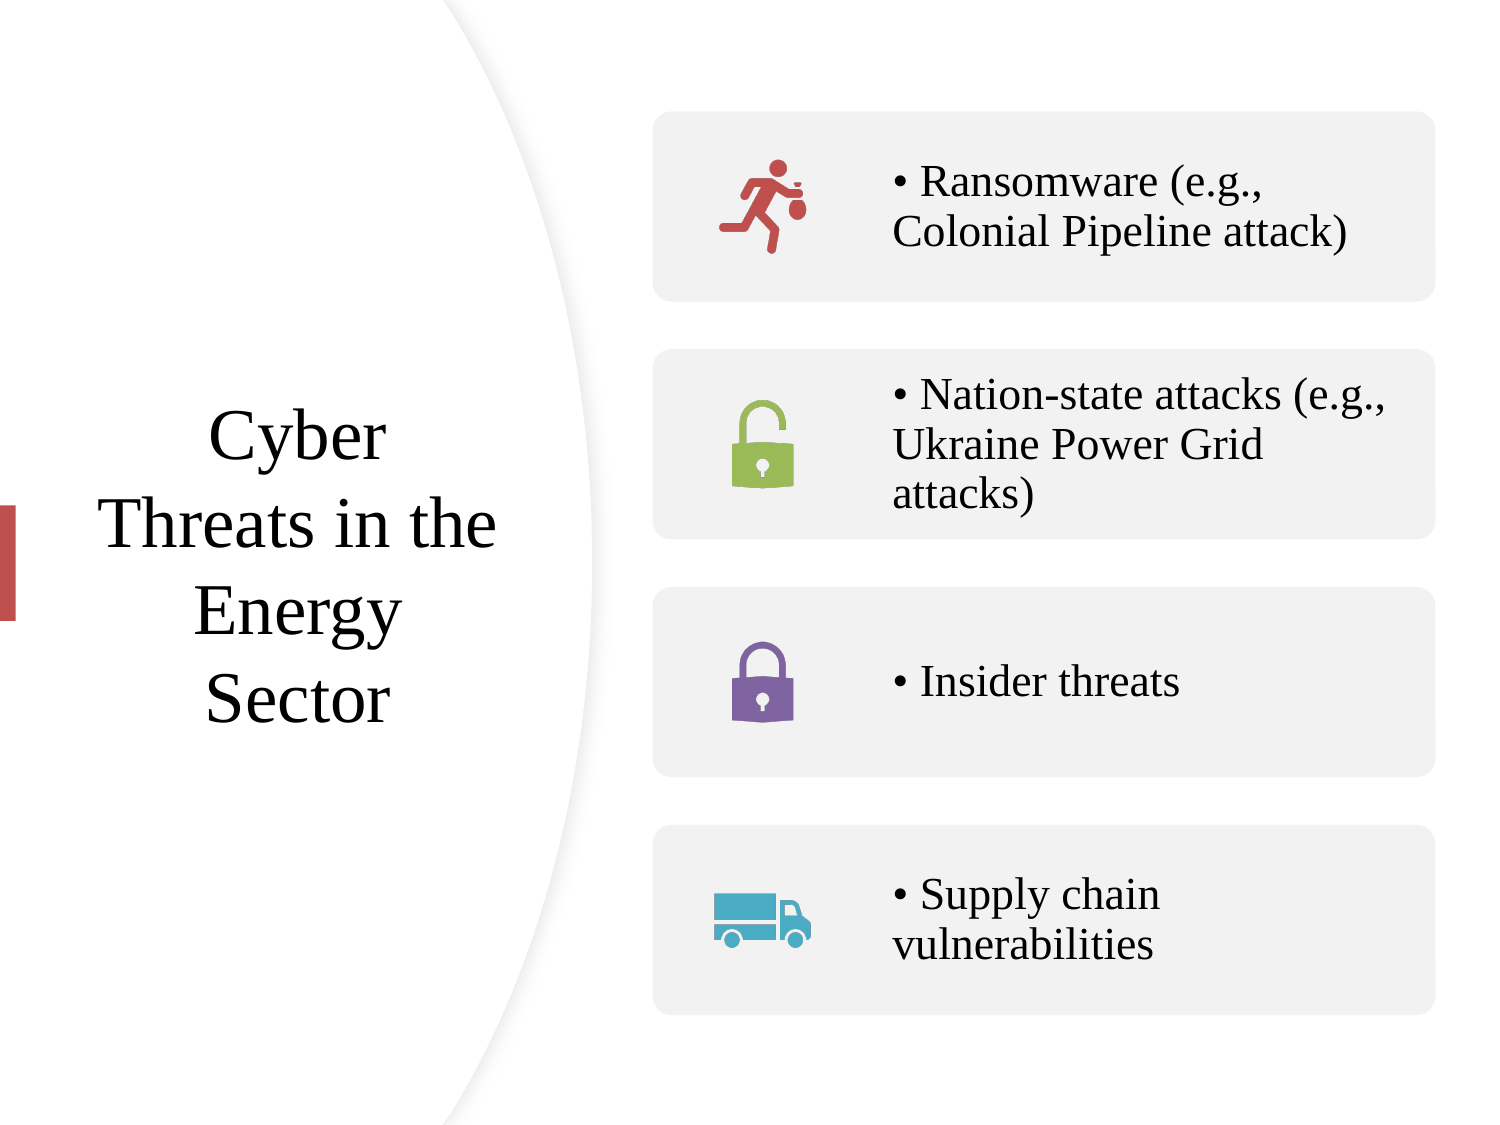

• Ransomware (e.g., Colonial Pipeline attack)
• Nation-state attacks (e.g., Ukraine Power Grid attacks)
• Insider threats
• Supply chain vulnerabilities
# Cyber Threats in the Energy Sector